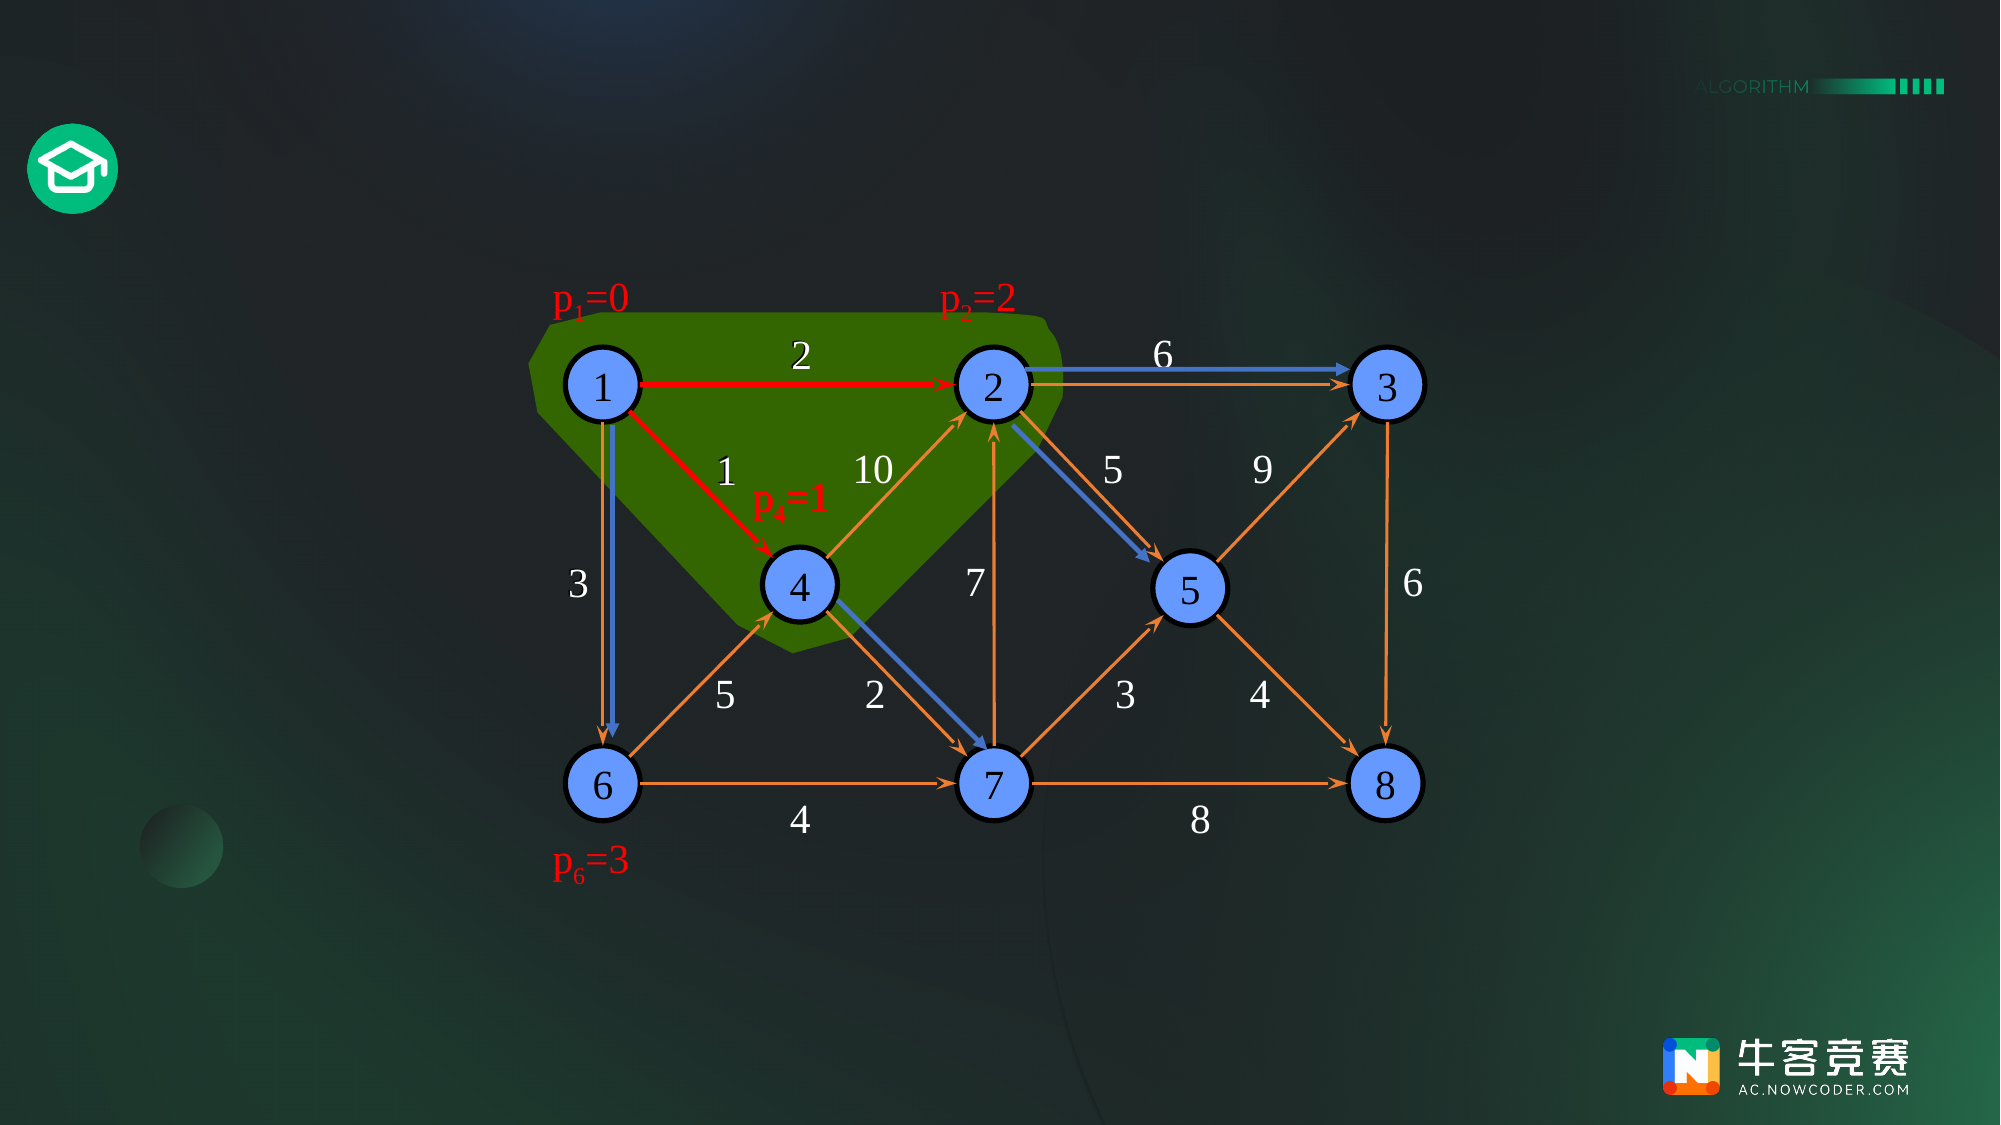

#
p1=0
p2=2

2
6
2
1
2
3

1
10
5
9
1
p4=1
p4=1
4
3
7
6
3
5

5
2
3
4
6
7
8
4
8
p6=3